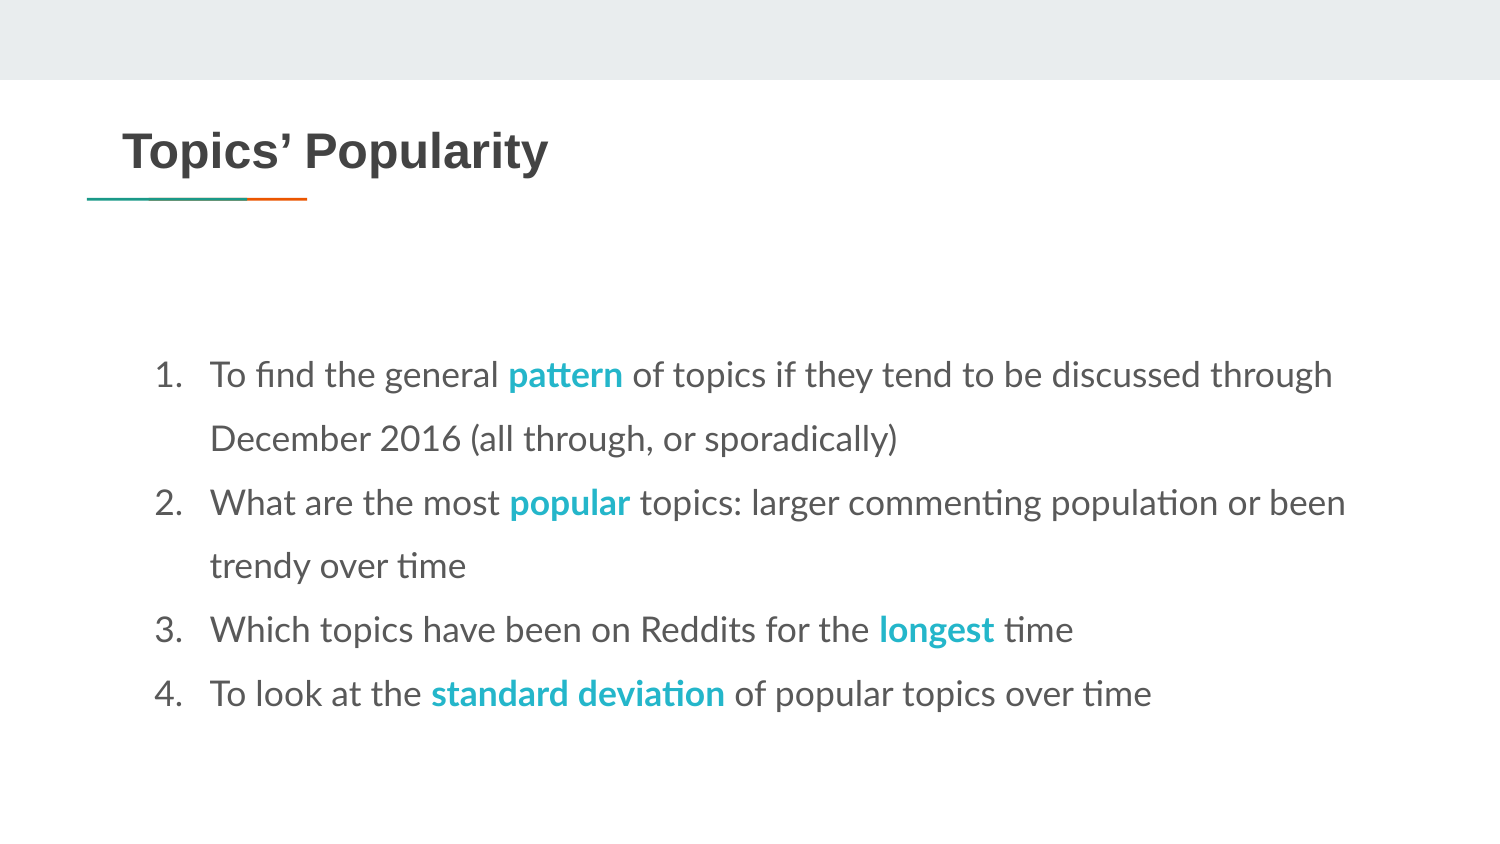

# Topics’ Popularity
To find the general pattern of topics if they tend to be discussed through December 2016 (all through, or sporadically)
What are the most popular topics: larger commenting population or been trendy over time
Which topics have been on Reddits for the longest time
To look at the standard deviation of popular topics over time